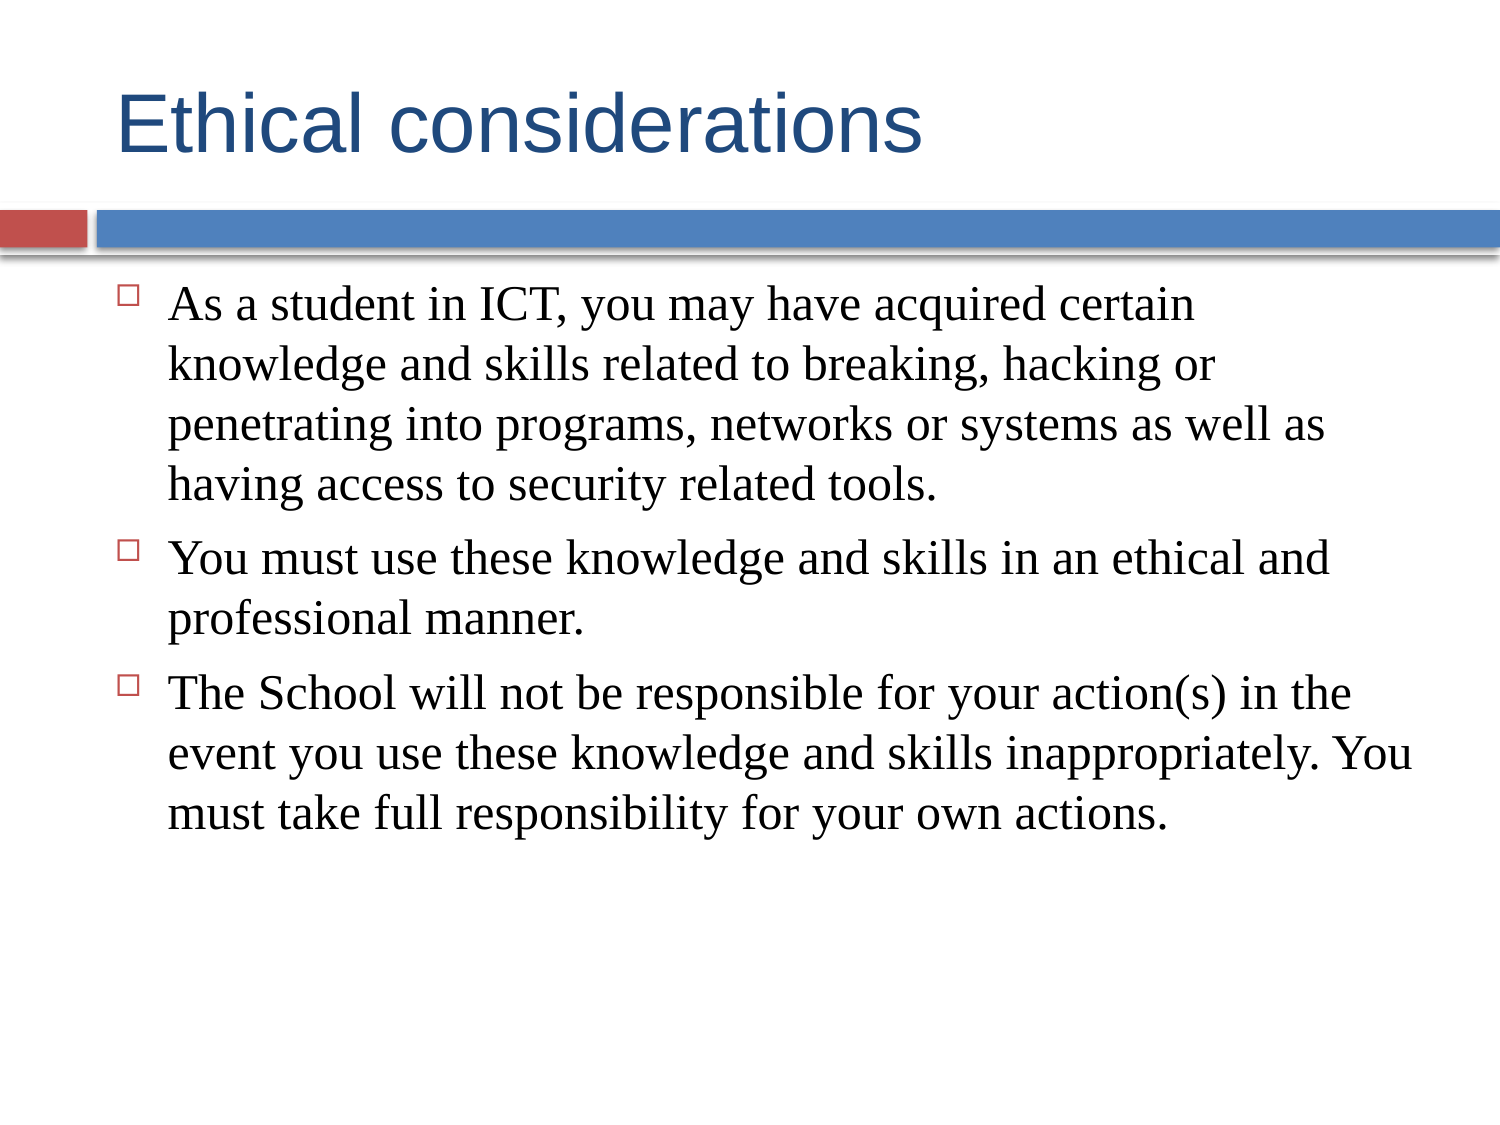

# Ethical considerations
As a student in ICT, you may have acquired certain knowledge and skills related to breaking, hacking or penetrating into programs, networks or systems as well as having access to security related tools.
You must use these knowledge and skills in an ethical and professional manner.
The School will not be responsible for your action(s) in the event you use these knowledge and skills inappropriately. You must take full responsibility for your own actions.